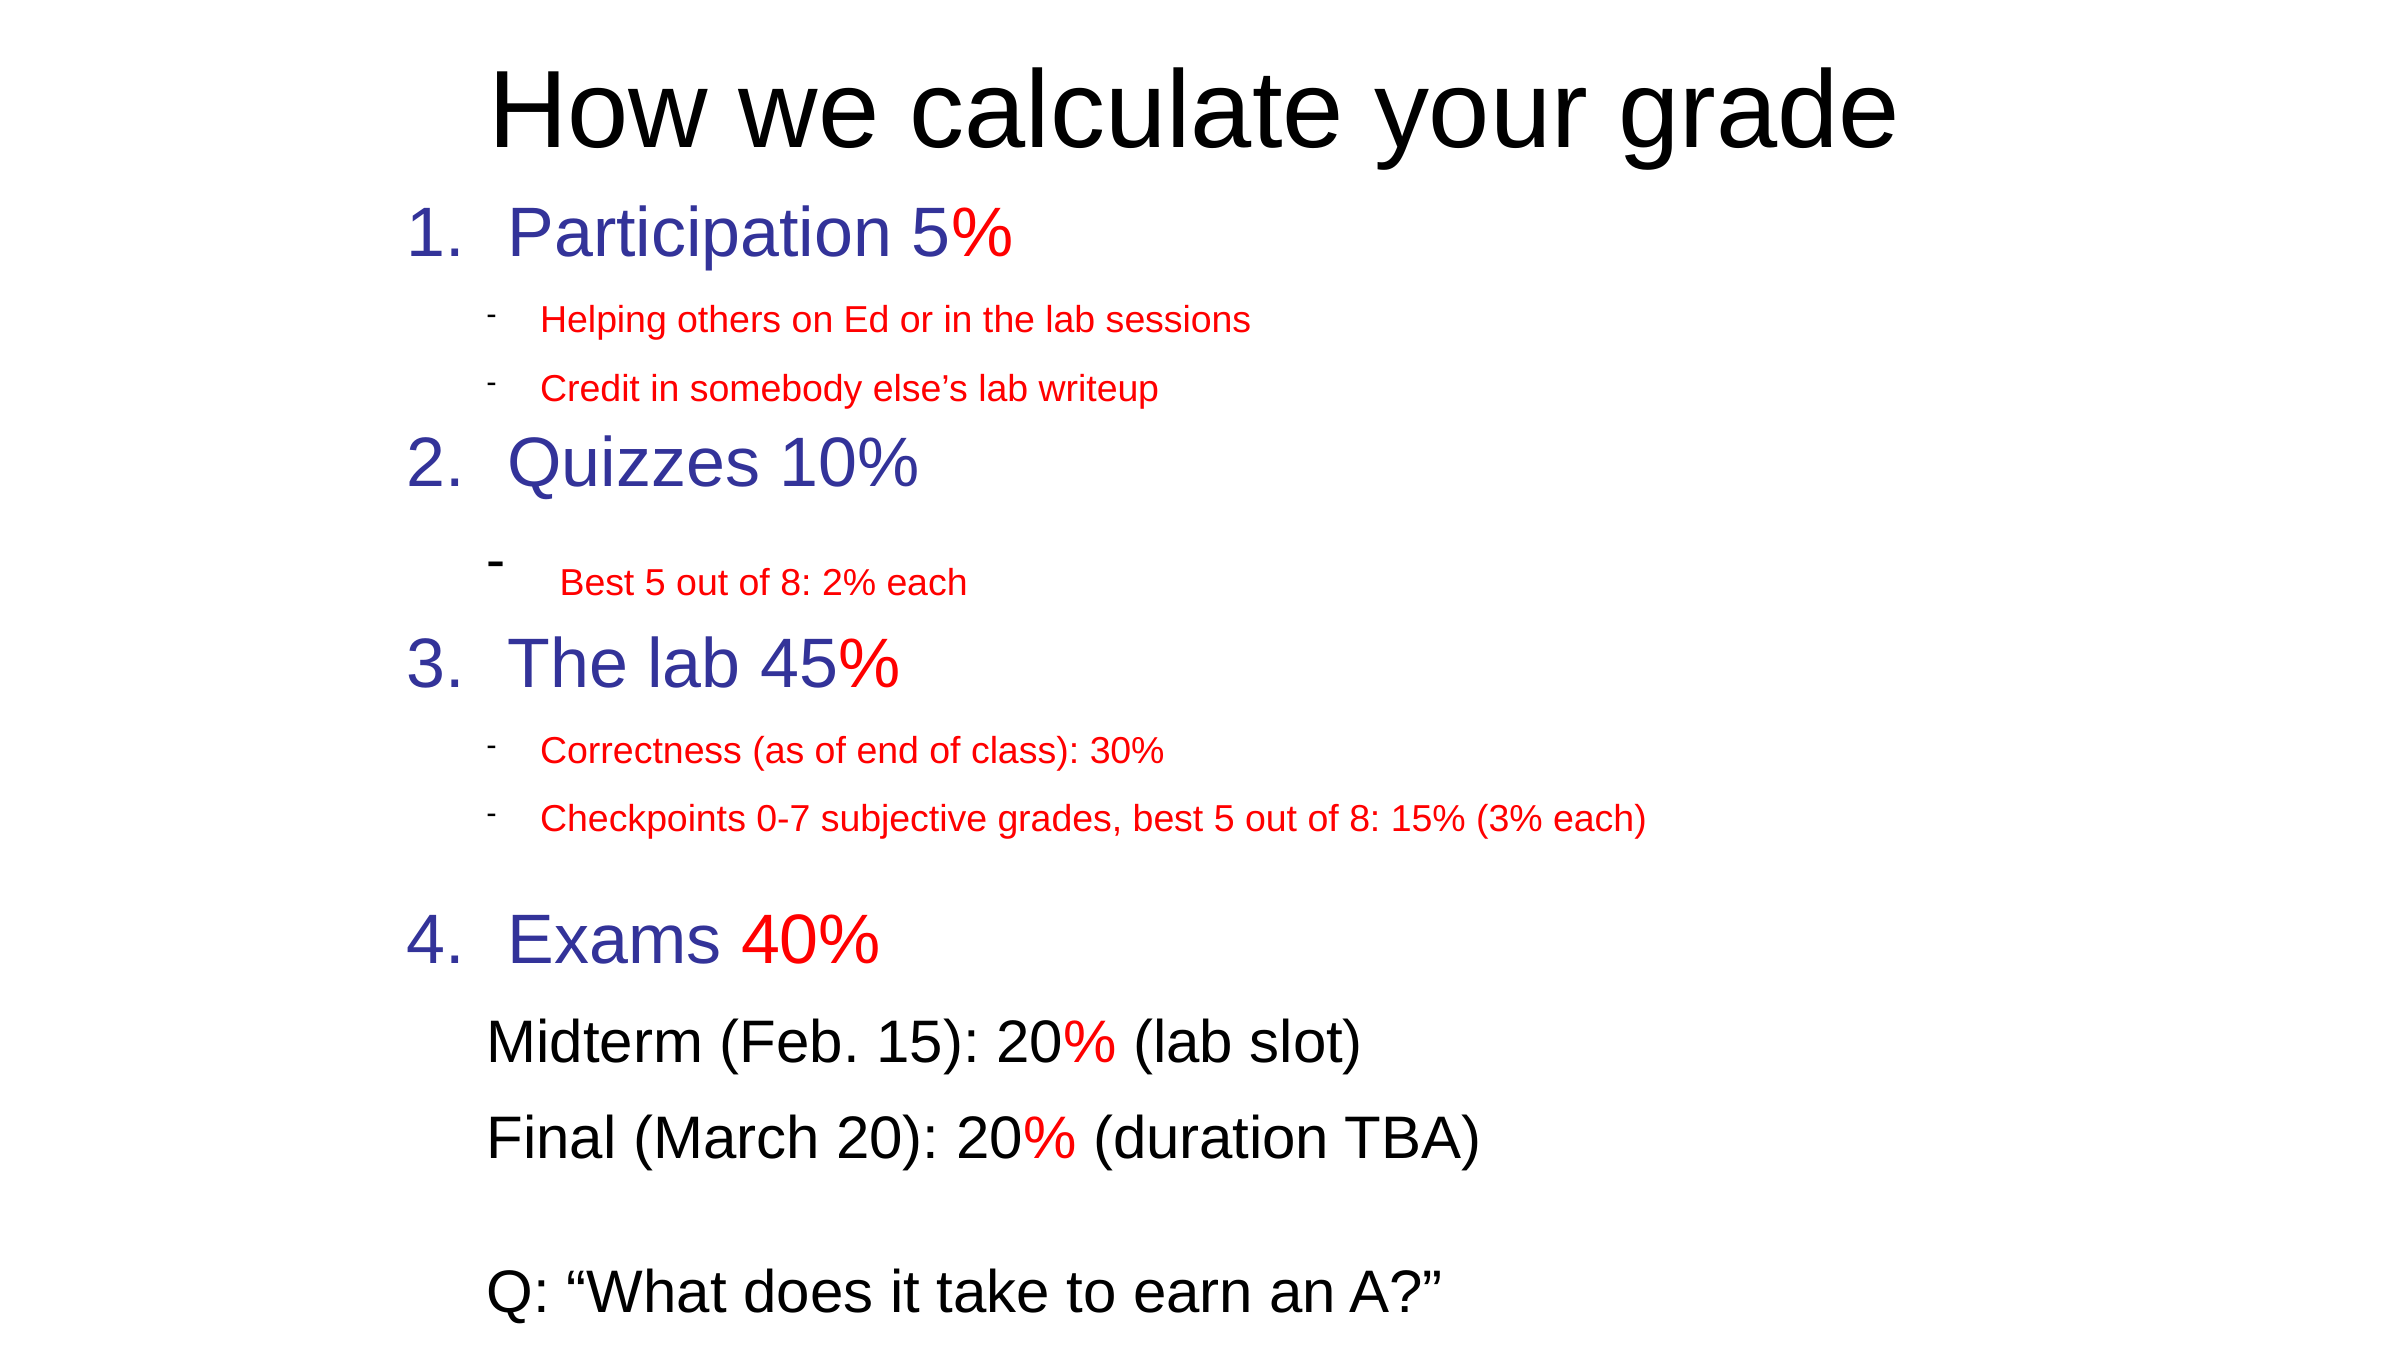

How we calculate your grade
Participation 5%
Helping others on Ed or in the lab sessions
Credit in somebody else’s lab writeup
Quizzes 10%
 Best 5 out of 8: 2% each
The lab 45%
Correctness (as of end of class): 30%
Checkpoints 0-7 subjective grades, best 5 out of 8: 15% (3% each)

Exams 40%
Midterm (Feb. 15): 20% (lab slot)
Final (March 20): 20% (duration TBA)

Q: “What does it take to earn an A?”